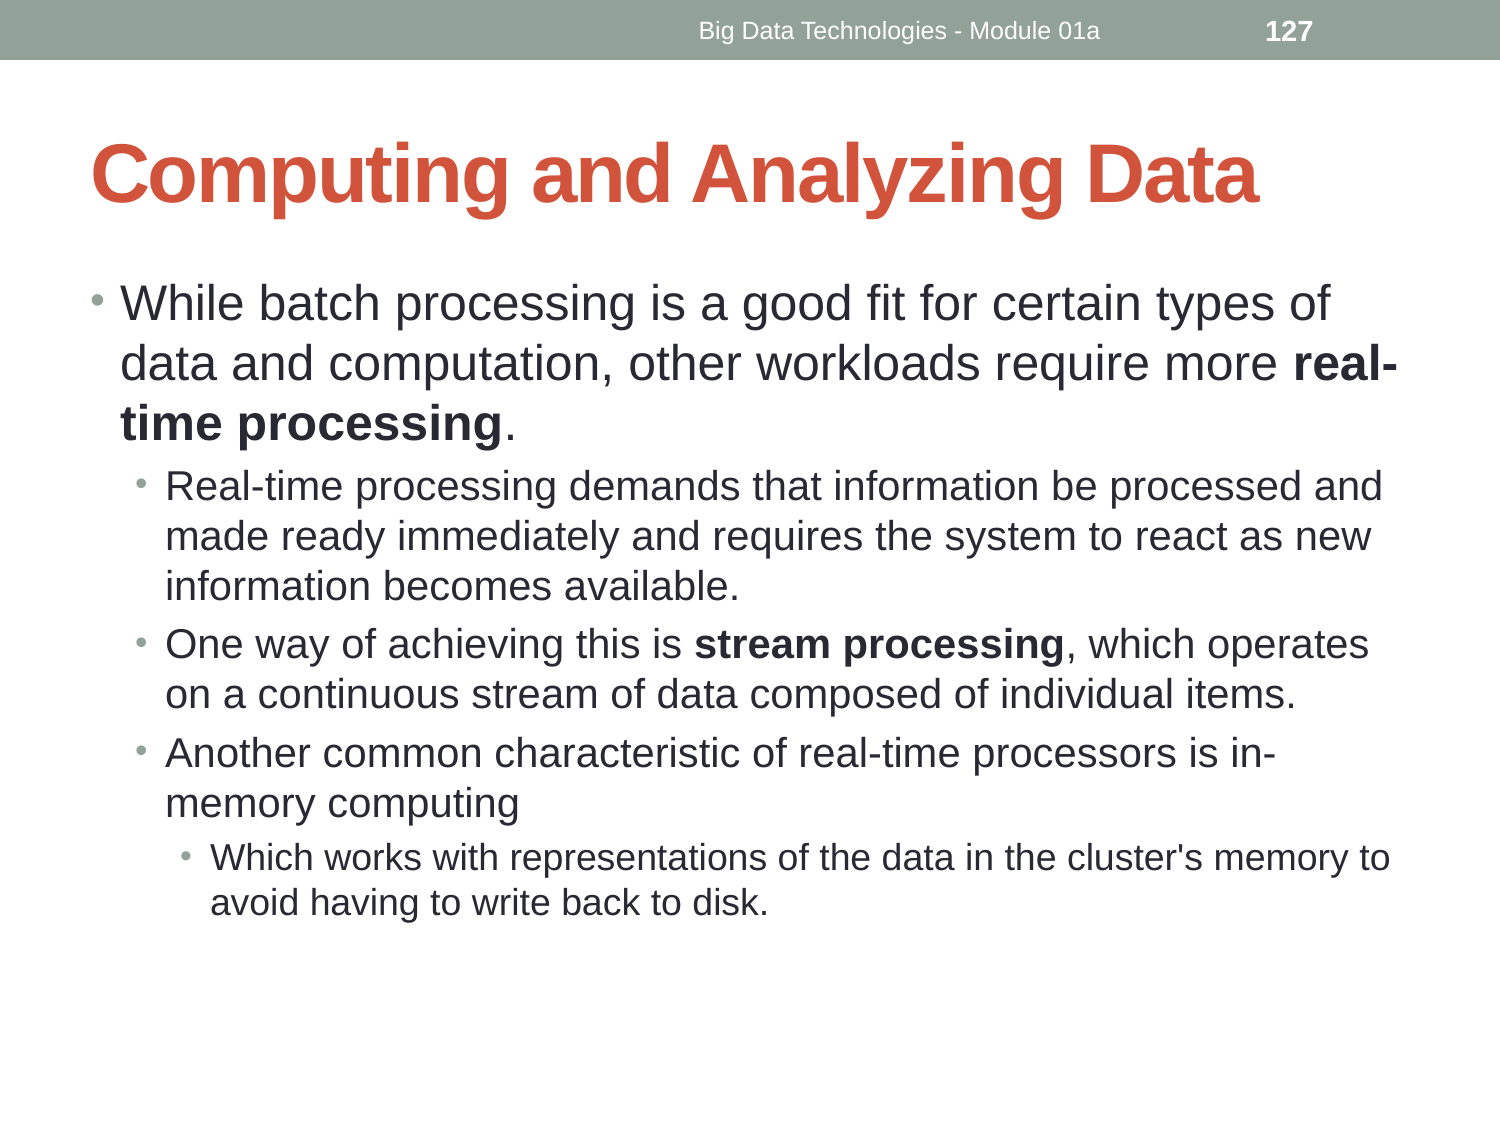

Big Data Technologies - Module 01a
127
# Computing and Analyzing Data
While batch processing is a good fit for certain types of data and computation, other workloads require more real-time processing.
Real-time processing demands that information be processed and made ready immediately and requires the system to react as new information becomes available.
One way of achieving this is stream processing, which operates on a continuous stream of data composed of individual items.
Another common characteristic of real-time processors is in-memory computing
Which works with representations of the data in the cluster's memory to avoid having to write back to disk.